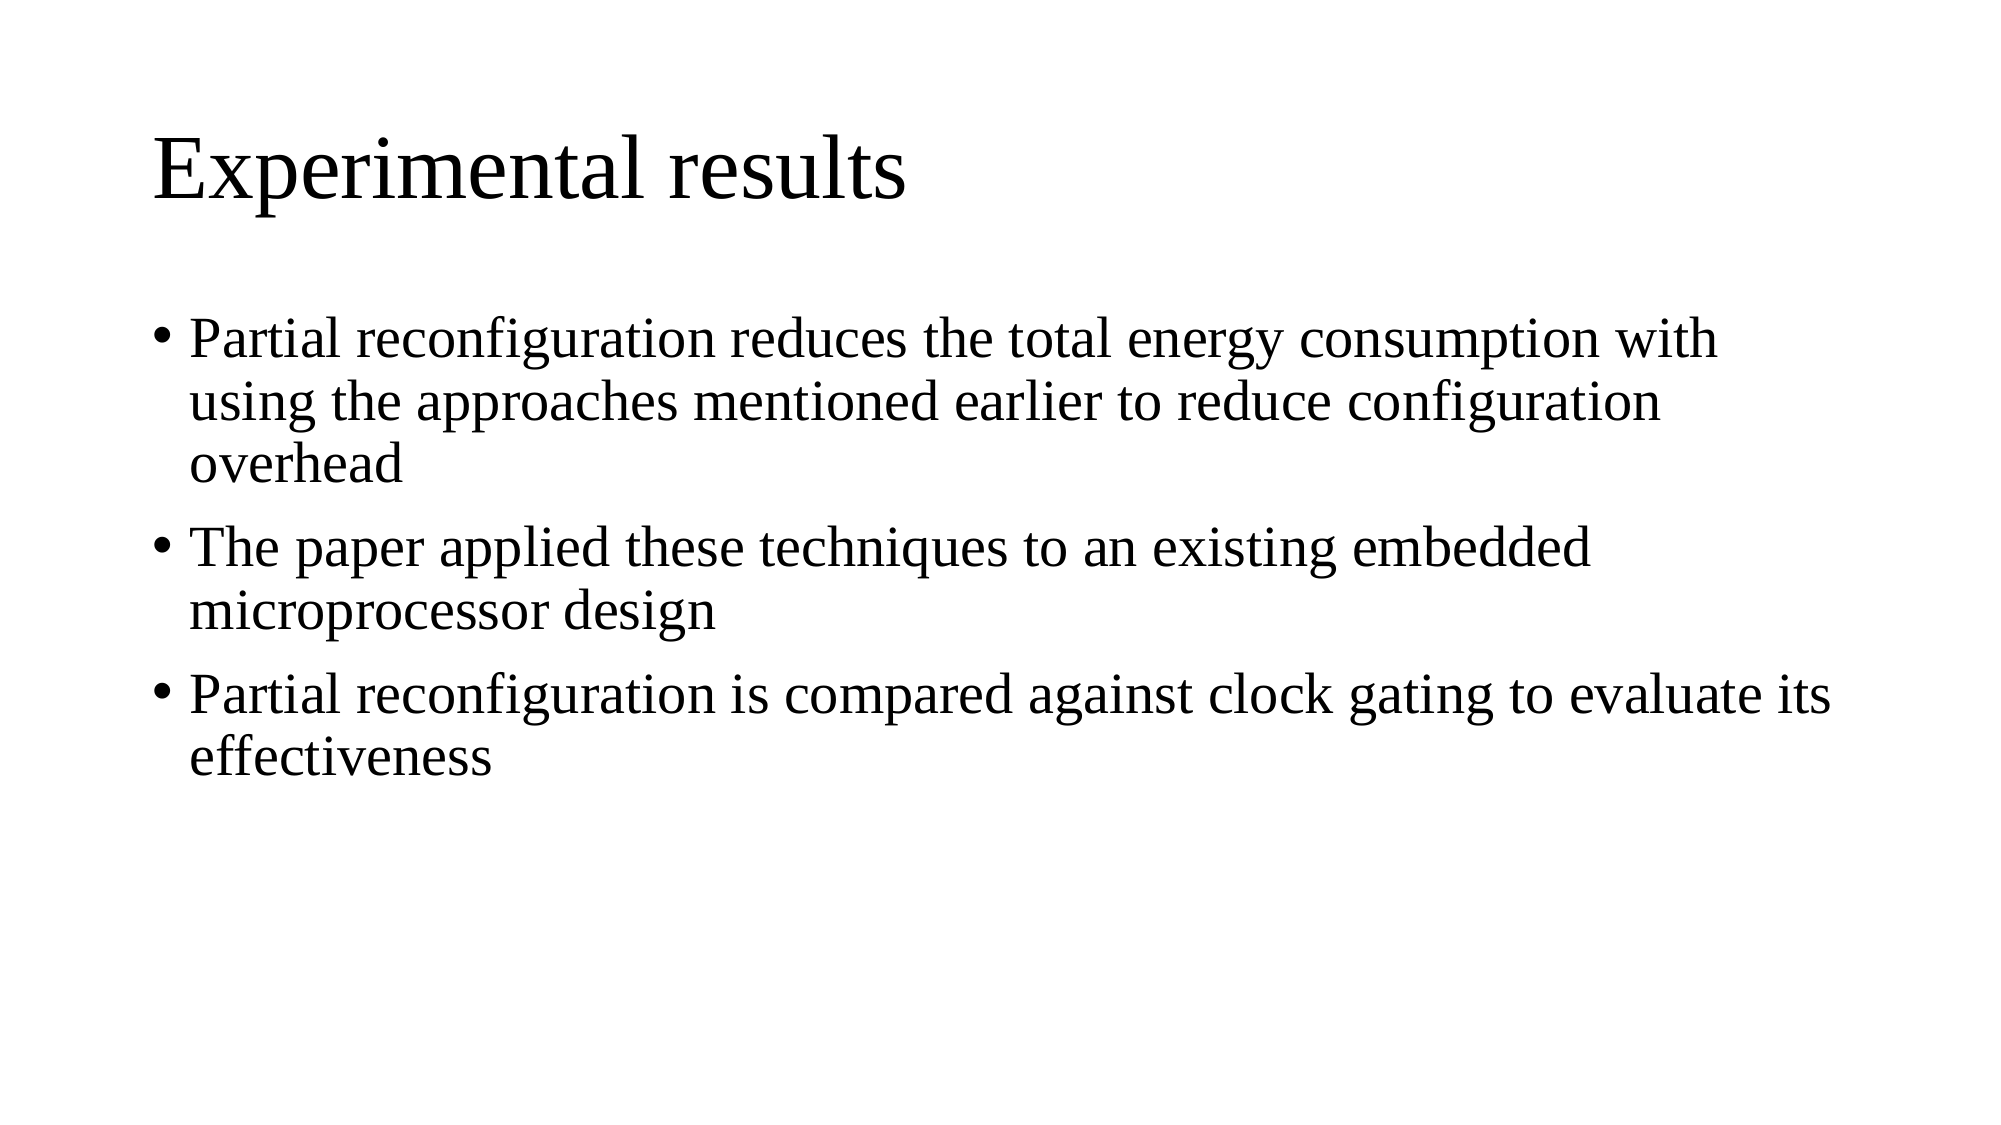

# Experimental results
Partial reconfiguration reduces the total energy consumption with using the approaches mentioned earlier to reduce configuration overhead
The paper applied these techniques to an existing embedded microprocessor design
Partial reconfiguration is compared against clock gating to evaluate its effectiveness